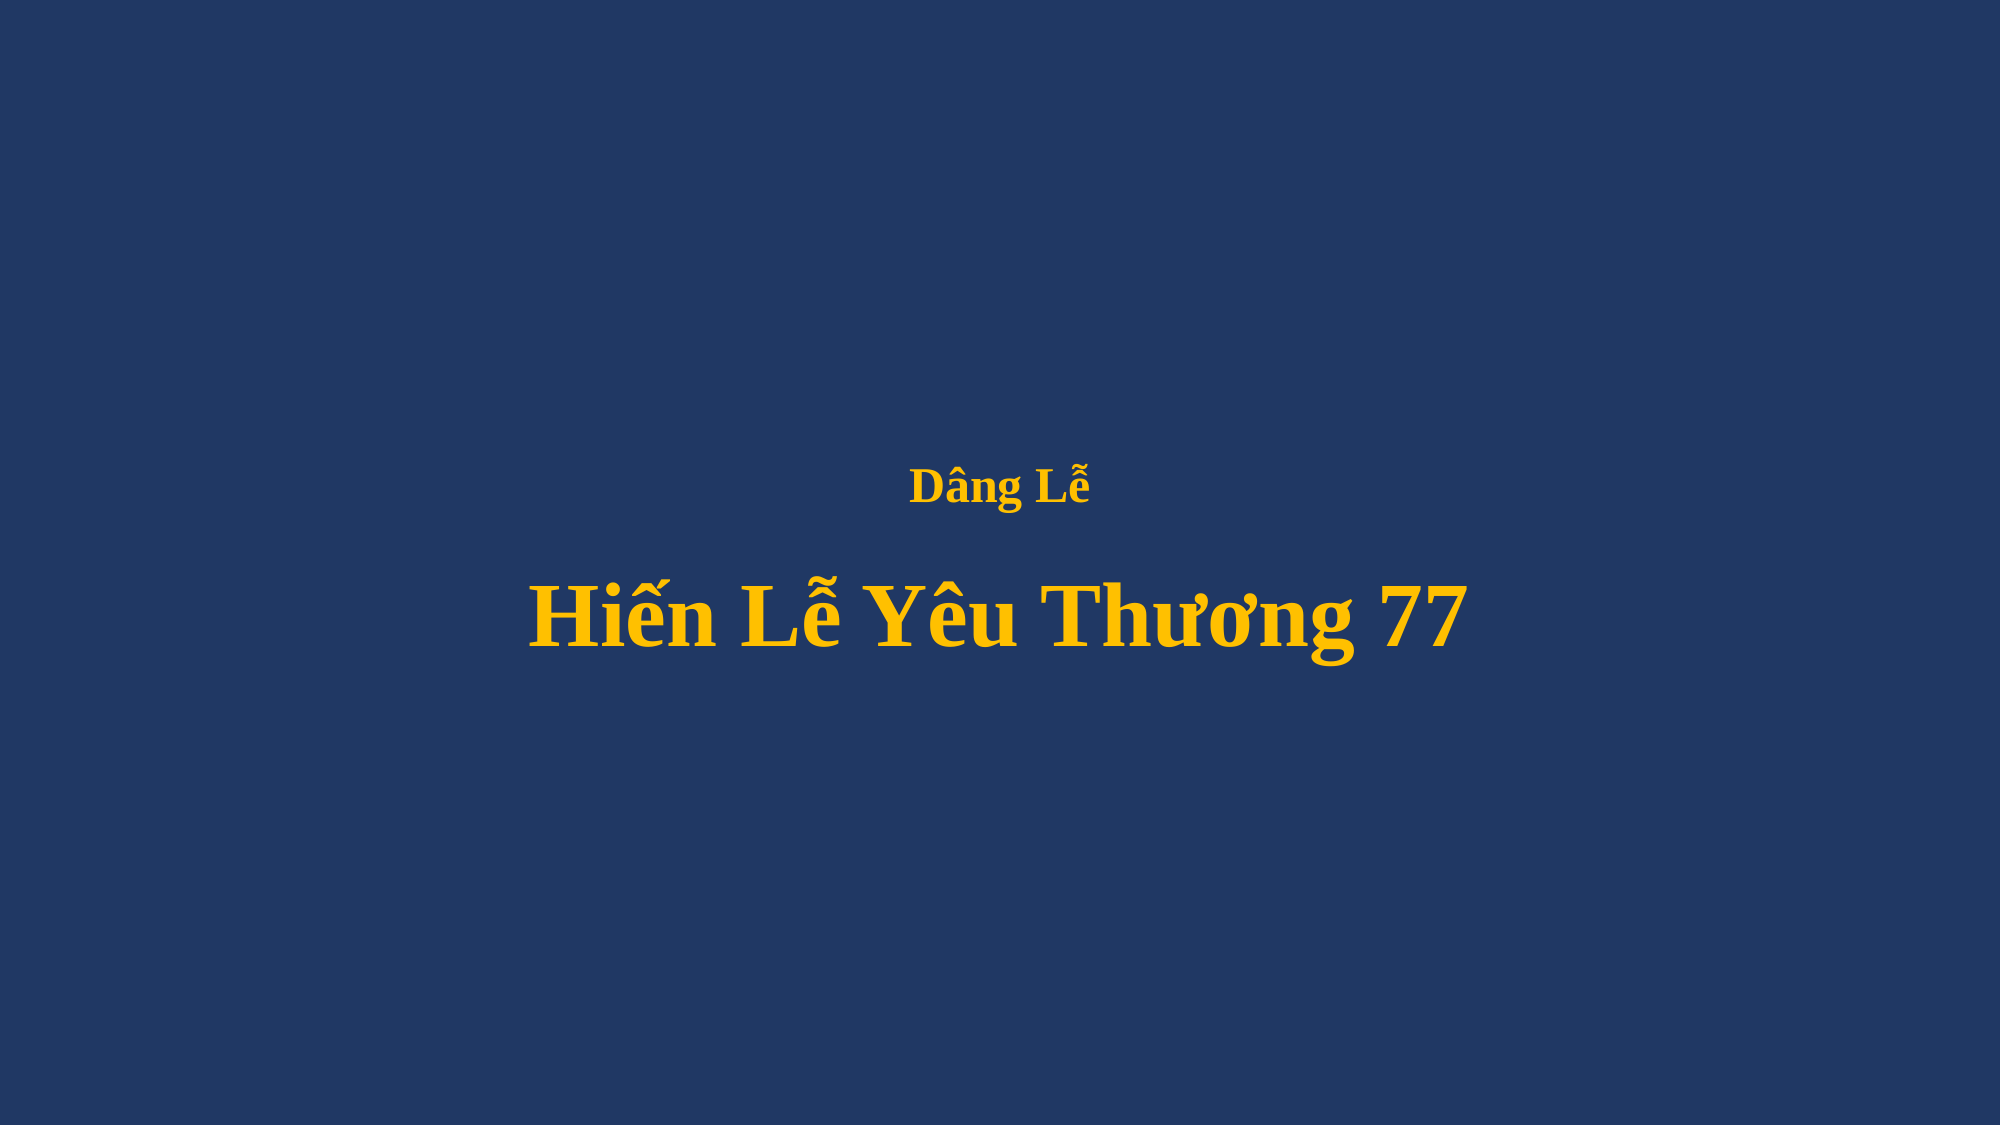

# Dâng Lễ Hiến Lễ Yêu Thương 77